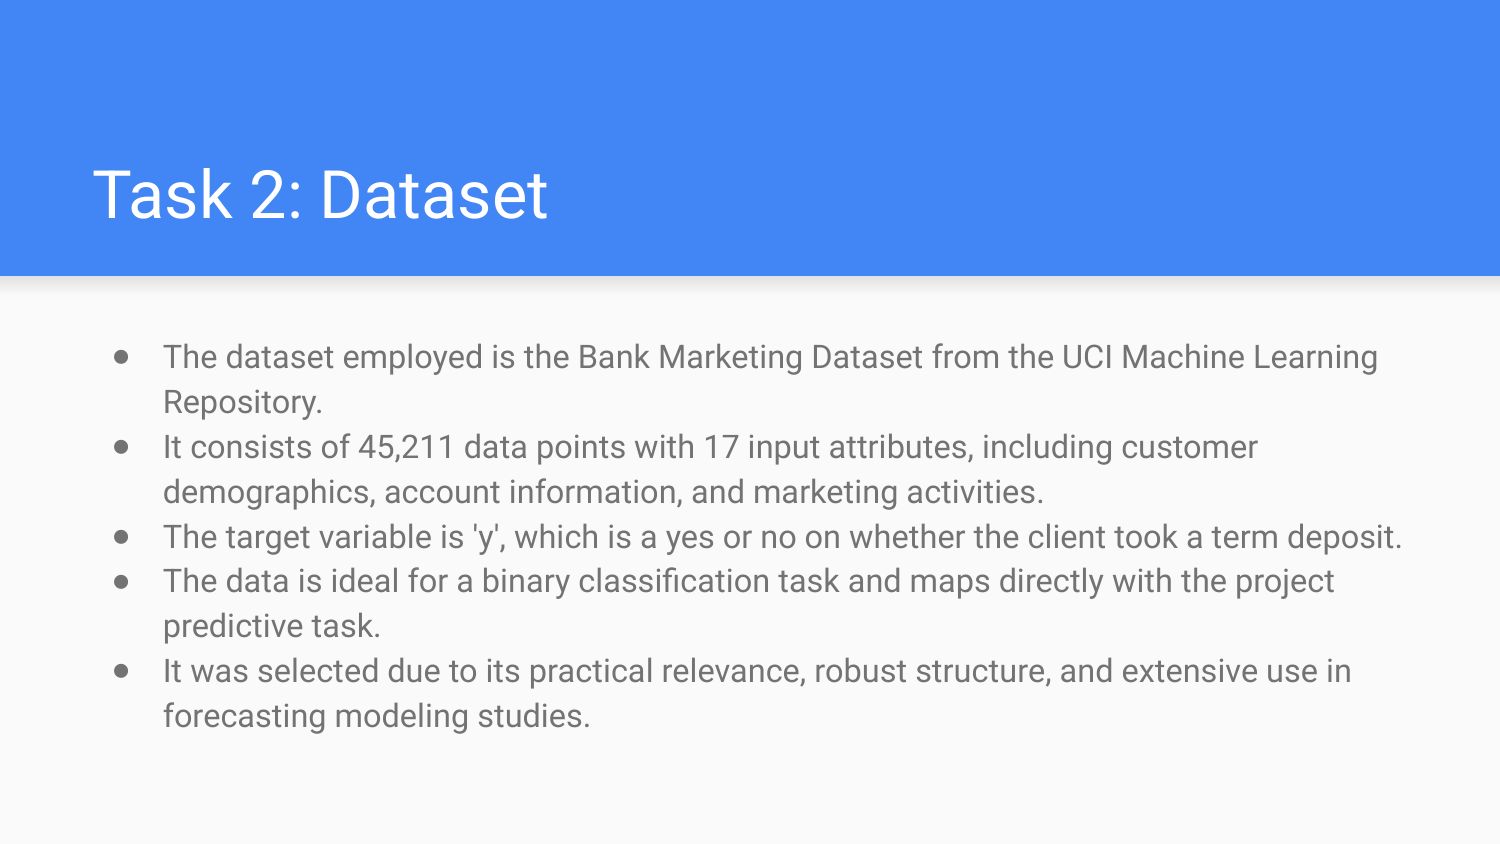

# Task 2: Dataset
The dataset employed is the Bank Marketing Dataset from the UCI Machine Learning Repository.
It consists of 45,211 data points with 17 input attributes, including customer demographics, account information, and marketing activities.
The target variable is 'y', which is a yes or no on whether the client took a term deposit.
The data is ideal for a binary classification task and maps directly with the project predictive task.
It was selected due to its practical relevance, robust structure, and extensive use in forecasting modeling studies.